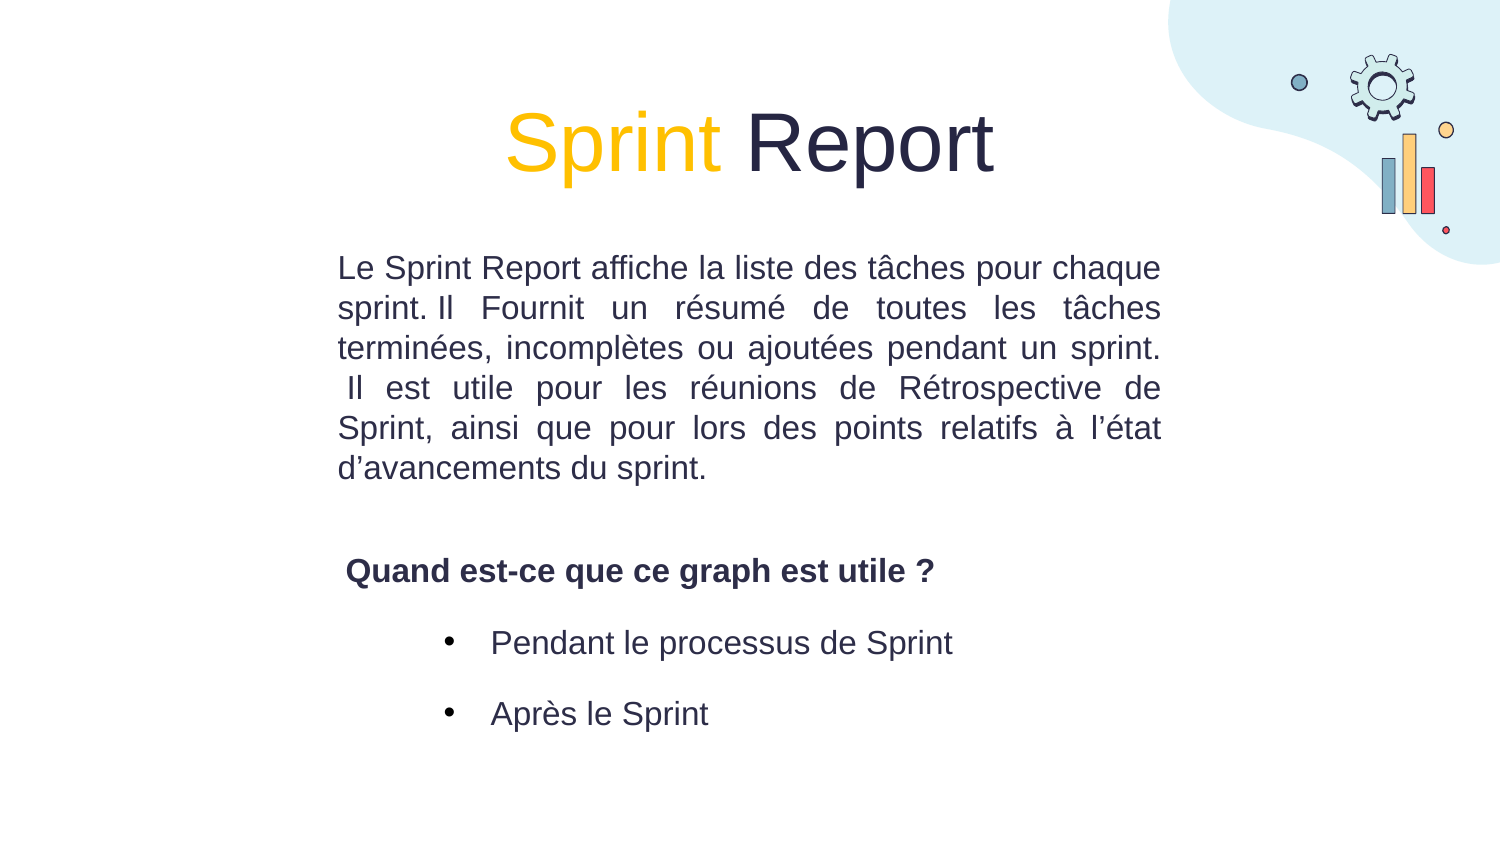

# Sprint Report
Le Sprint Report affiche la liste des tâches pour chaque sprint. Il Fournit un résumé de toutes les tâches terminées, incomplètes ou ajoutées pendant un sprint.  Il est utile pour les réunions de Rétrospective de Sprint, ainsi que pour lors des points relatifs à l’état d’avancements du sprint.
Quand est-ce que ce graph est utile ?

Pendant le processus de Sprint
Après le Sprint